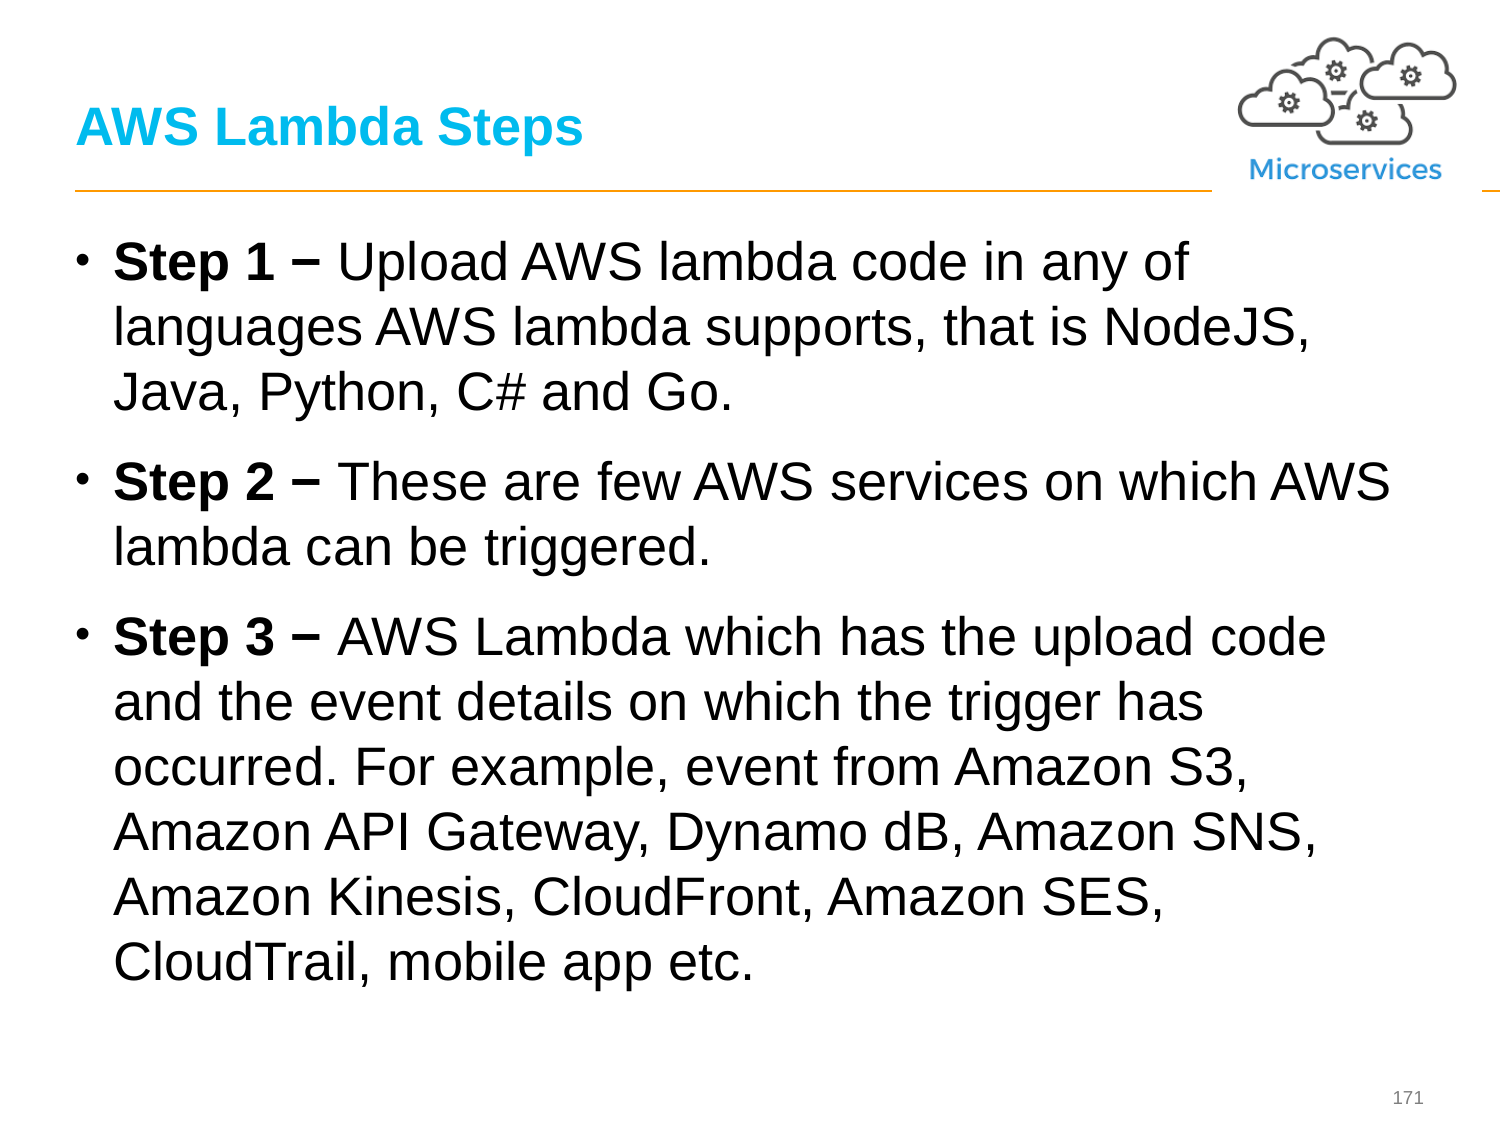

# AWS Lambda Steps
Step 1 − Upload AWS lambda code in any of languages AWS lambda supports, that is NodeJS, Java, Python, C# and Go.
Step 2 − These are few AWS services on which AWS lambda can be triggered.
Step 3 − AWS Lambda which has the upload code and the event details on which the trigger has occurred. For example, event from Amazon S3, Amazon API Gateway, Dynamo dB, Amazon SNS, Amazon Kinesis, CloudFront, Amazon SES, CloudTrail, mobile app etc.